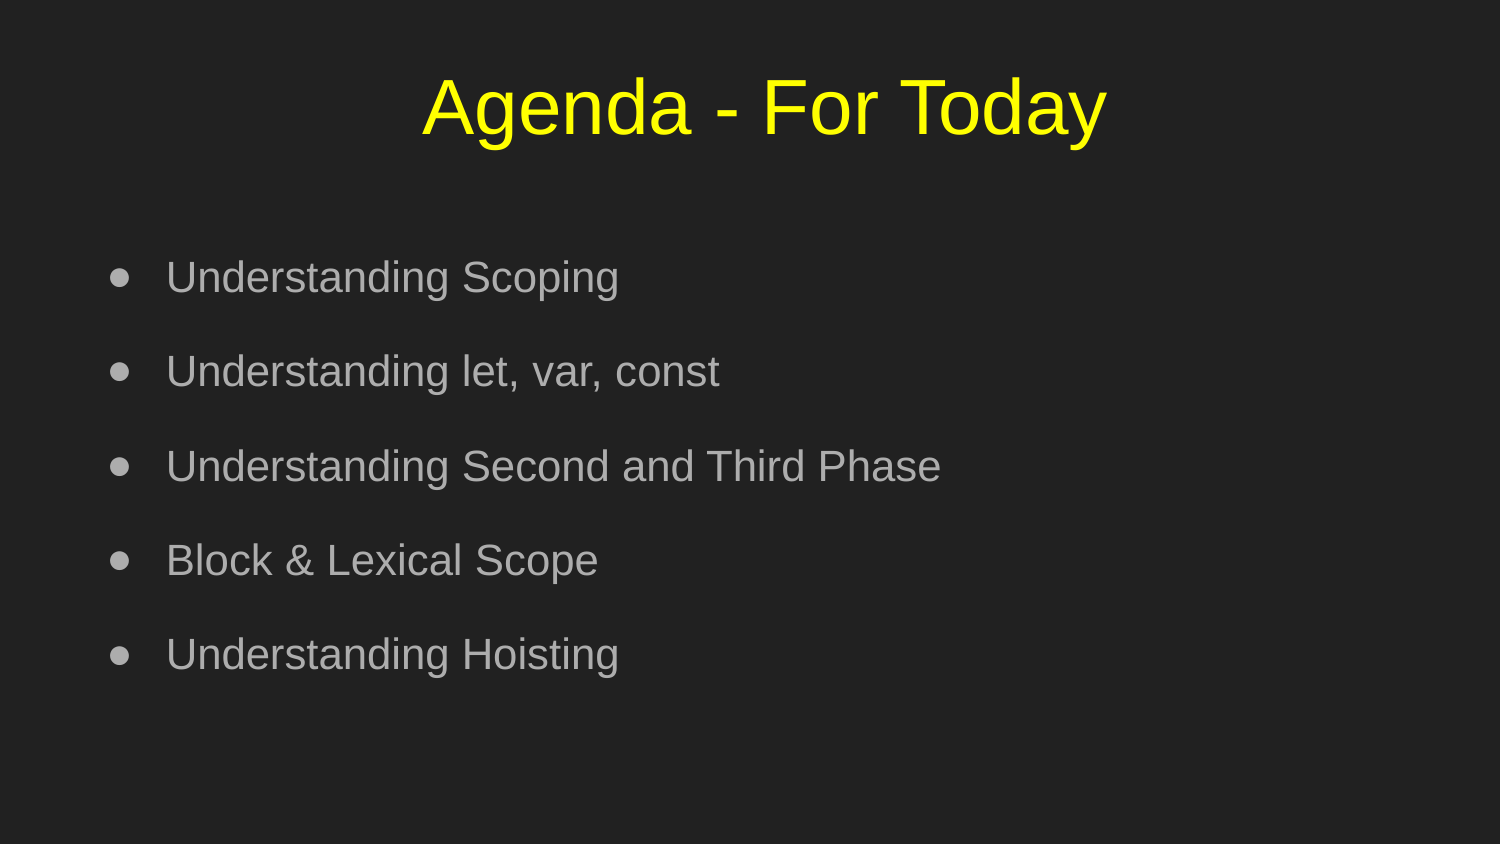

# Agenda - For Today

Understanding Scoping

Understanding let, var, const

Understanding Second and Third Phase

Block & Lexical Scope

Understanding Hoisting